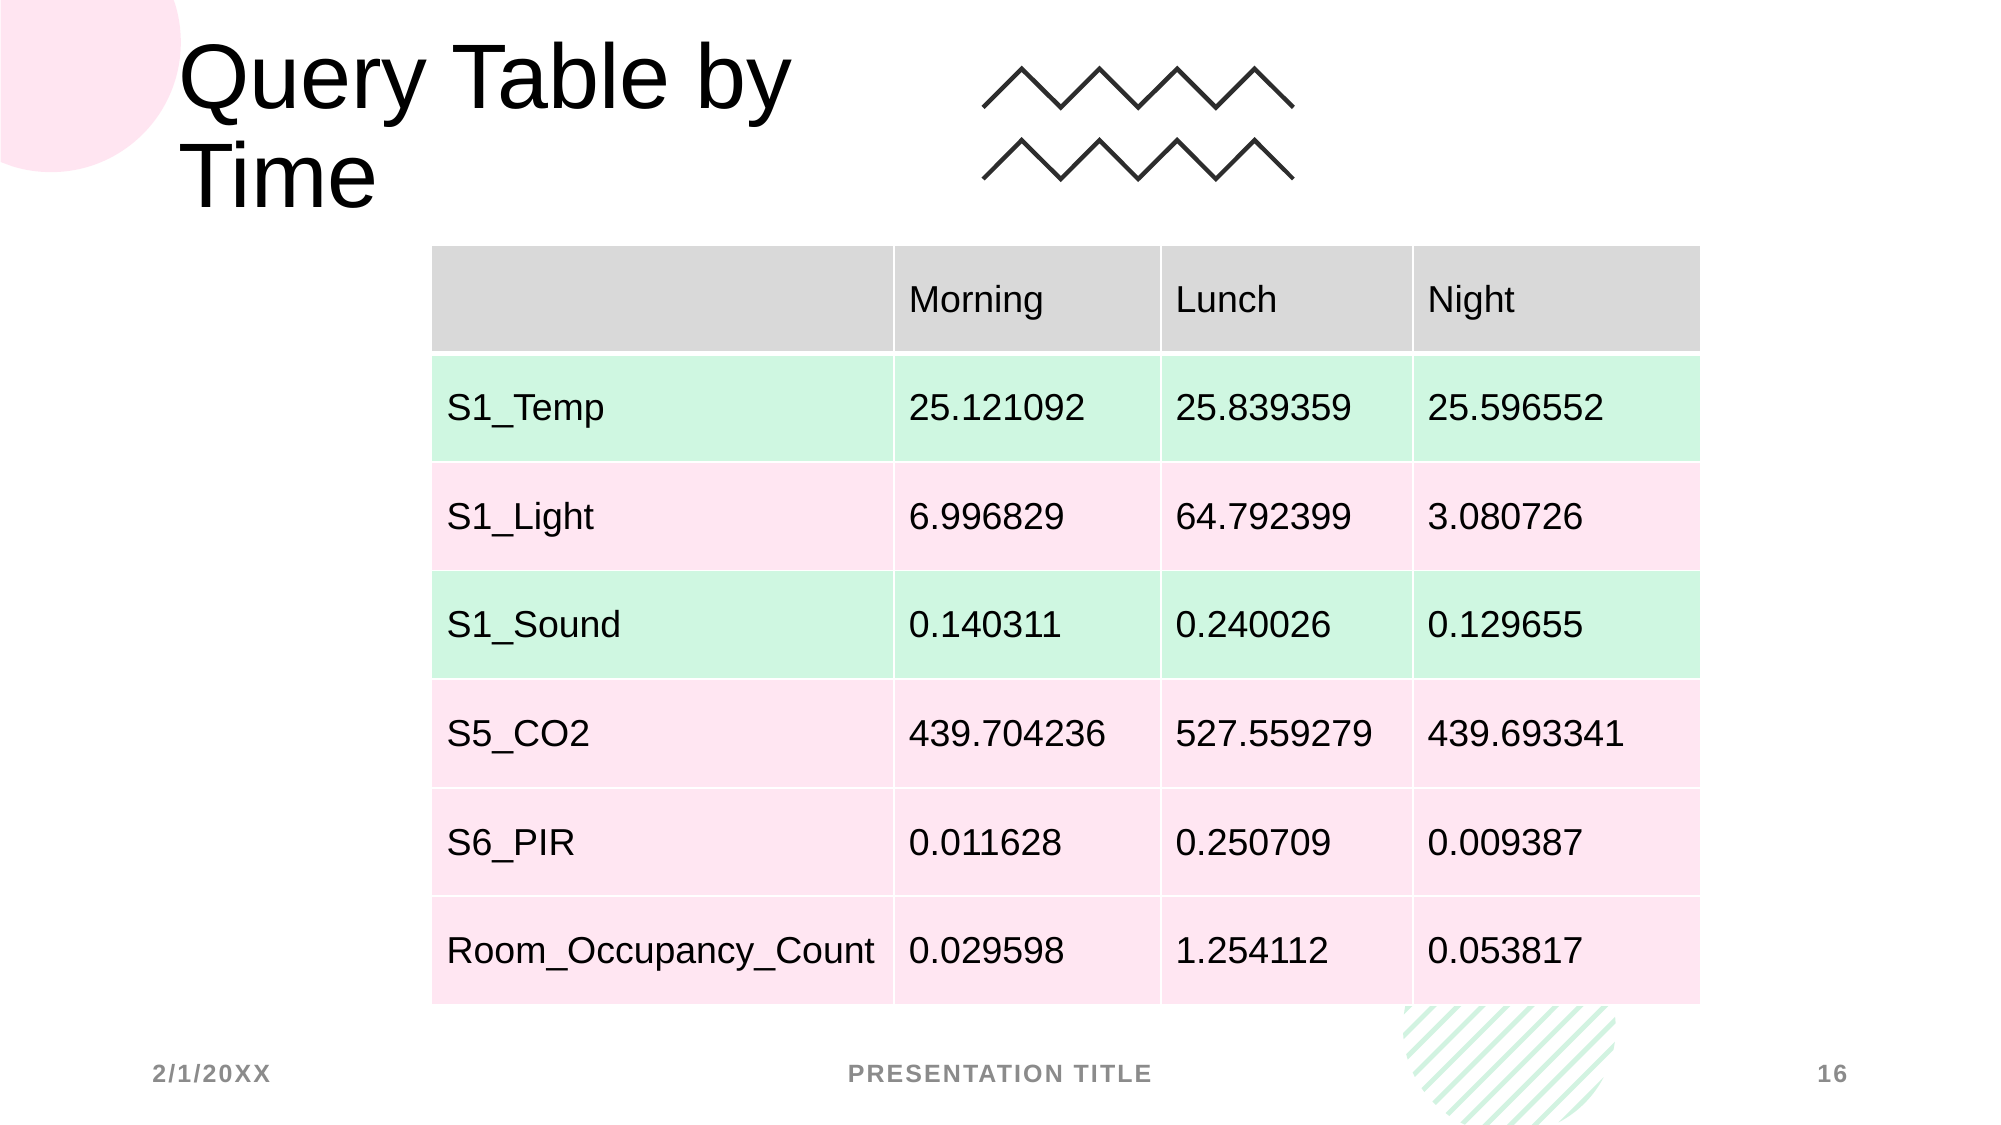

# Query Table by Time
|  | Morning | Lunch | Night |
| --- | --- | --- | --- |
| S1\_Temp | 25.121092 | 25.839359 | 25.596552 |
| S1\_Light | 6.996829 | 64.792399 | 3.080726 |
| S1\_Sound | 0.140311 | 0.240026 | 0.129655 |
| S5\_CO2 | 439.704236 | 527.559279 | 439.693341 |
| S6\_PIR | 0.011628 | 0.250709 | 0.009387 |
| Room\_Occupancy\_Count | 0.029598 | 1.254112 | 0.053817 |
2/1/20XX
PRESENTATION TITLE
16